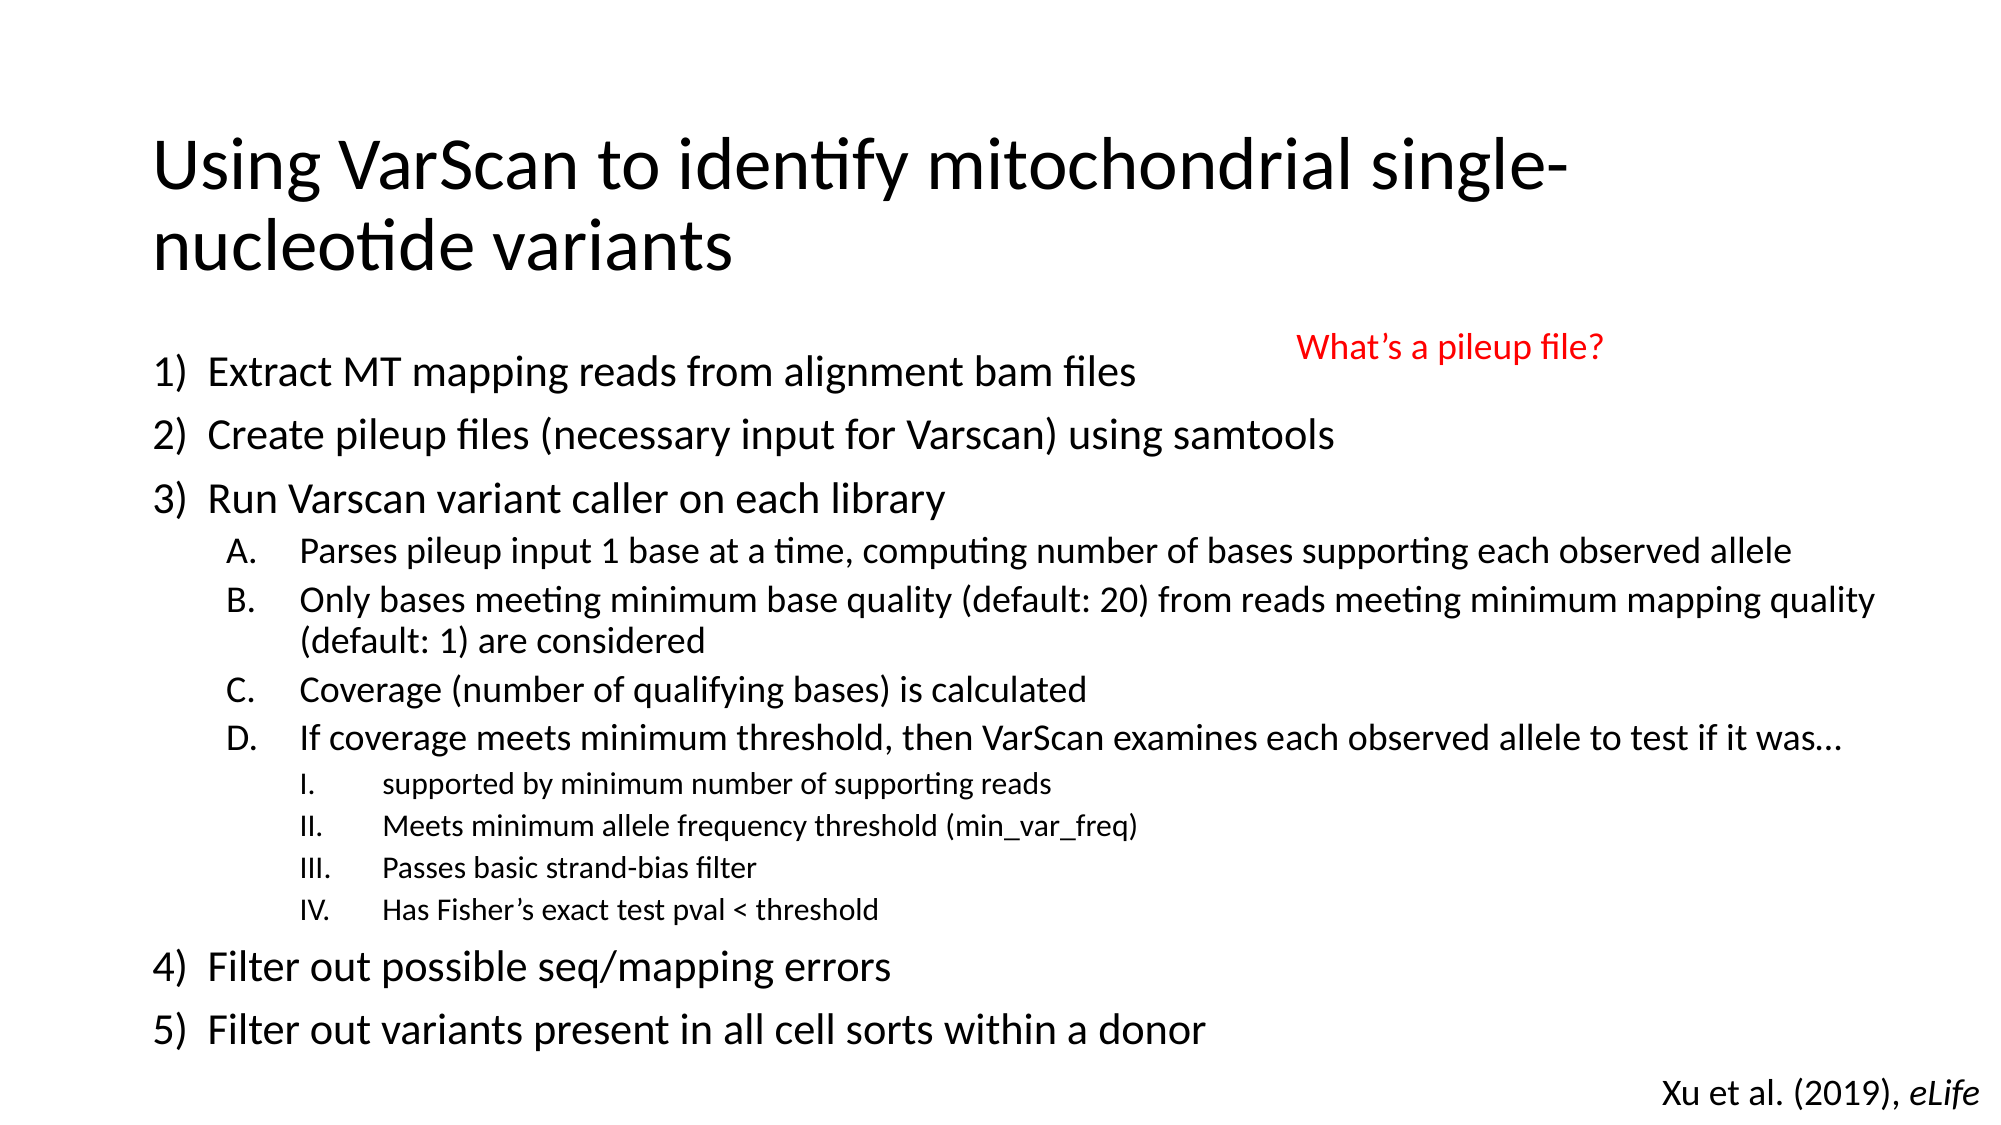

# Using VarScan to identify mitochondrial single-nucleotide variants
What’s a pileup file?
Extract MT mapping reads from alignment bam files
Create pileup files (necessary input for Varscan) using samtools
Run Varscan variant caller on each library
Parses pileup input 1 base at a time, computing number of bases supporting each observed allele
Only bases meeting minimum base quality (default: 20) from reads meeting minimum mapping quality (default: 1) are considered
Coverage (number of qualifying bases) is calculated
If coverage meets minimum threshold, then VarScan examines each observed allele to test if it was…
supported by minimum number of supporting reads
Meets minimum allele frequency threshold (min_var_freq)
Passes basic strand-bias filter
Has Fisher’s exact test pval < threshold
Filter out possible seq/mapping errors
Filter out variants present in all cell sorts within a donor
Xu et al. (2019), eLife